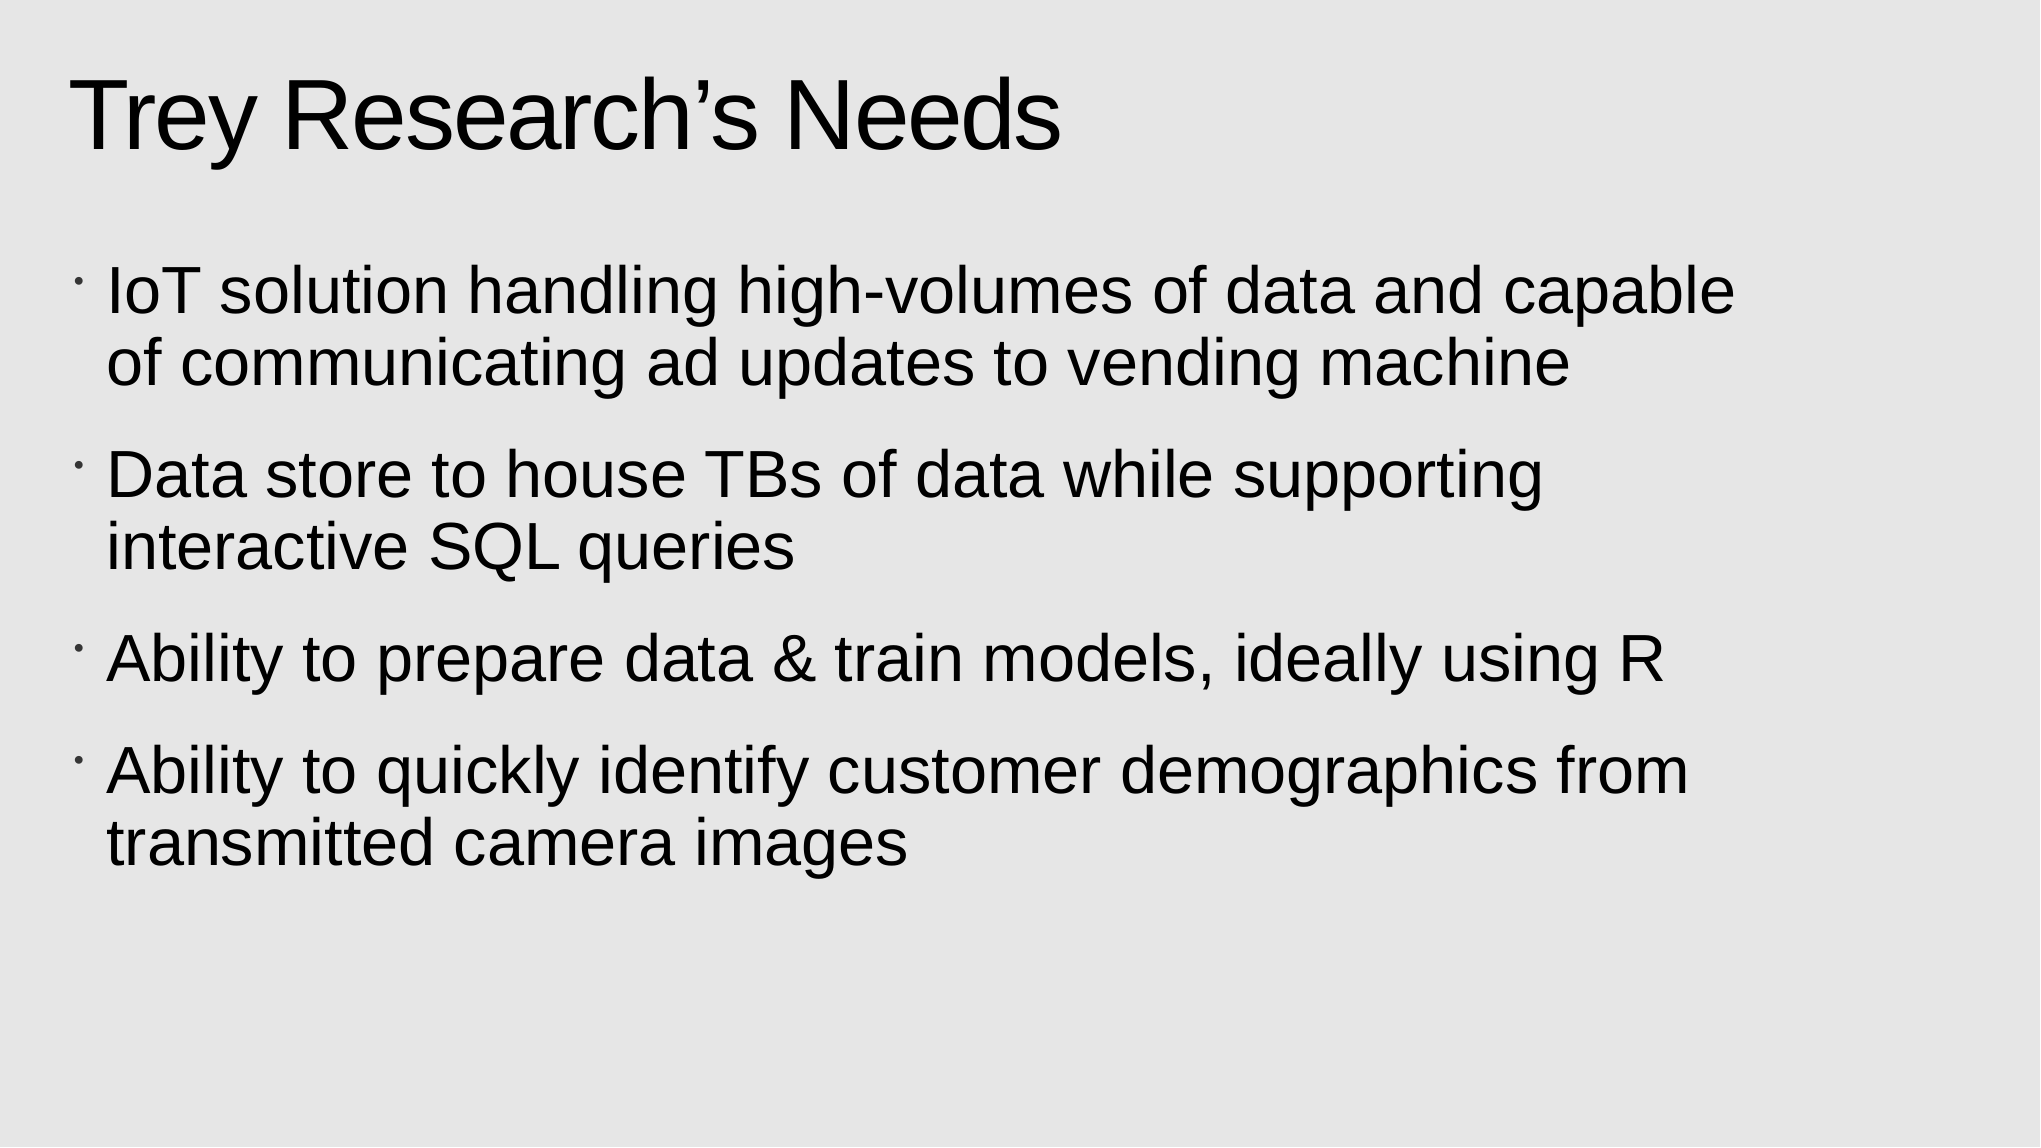

# Trey Research’s Needs
IoT solution handling high-volumes of data and capable
of communicating ad updates to vending machine

Data store to house TBs of data while supporting
interactive SQL queries

Ability to prepare data & train models, ideally using R

Ability to quickly identify customer demographics from
transmitted camera images